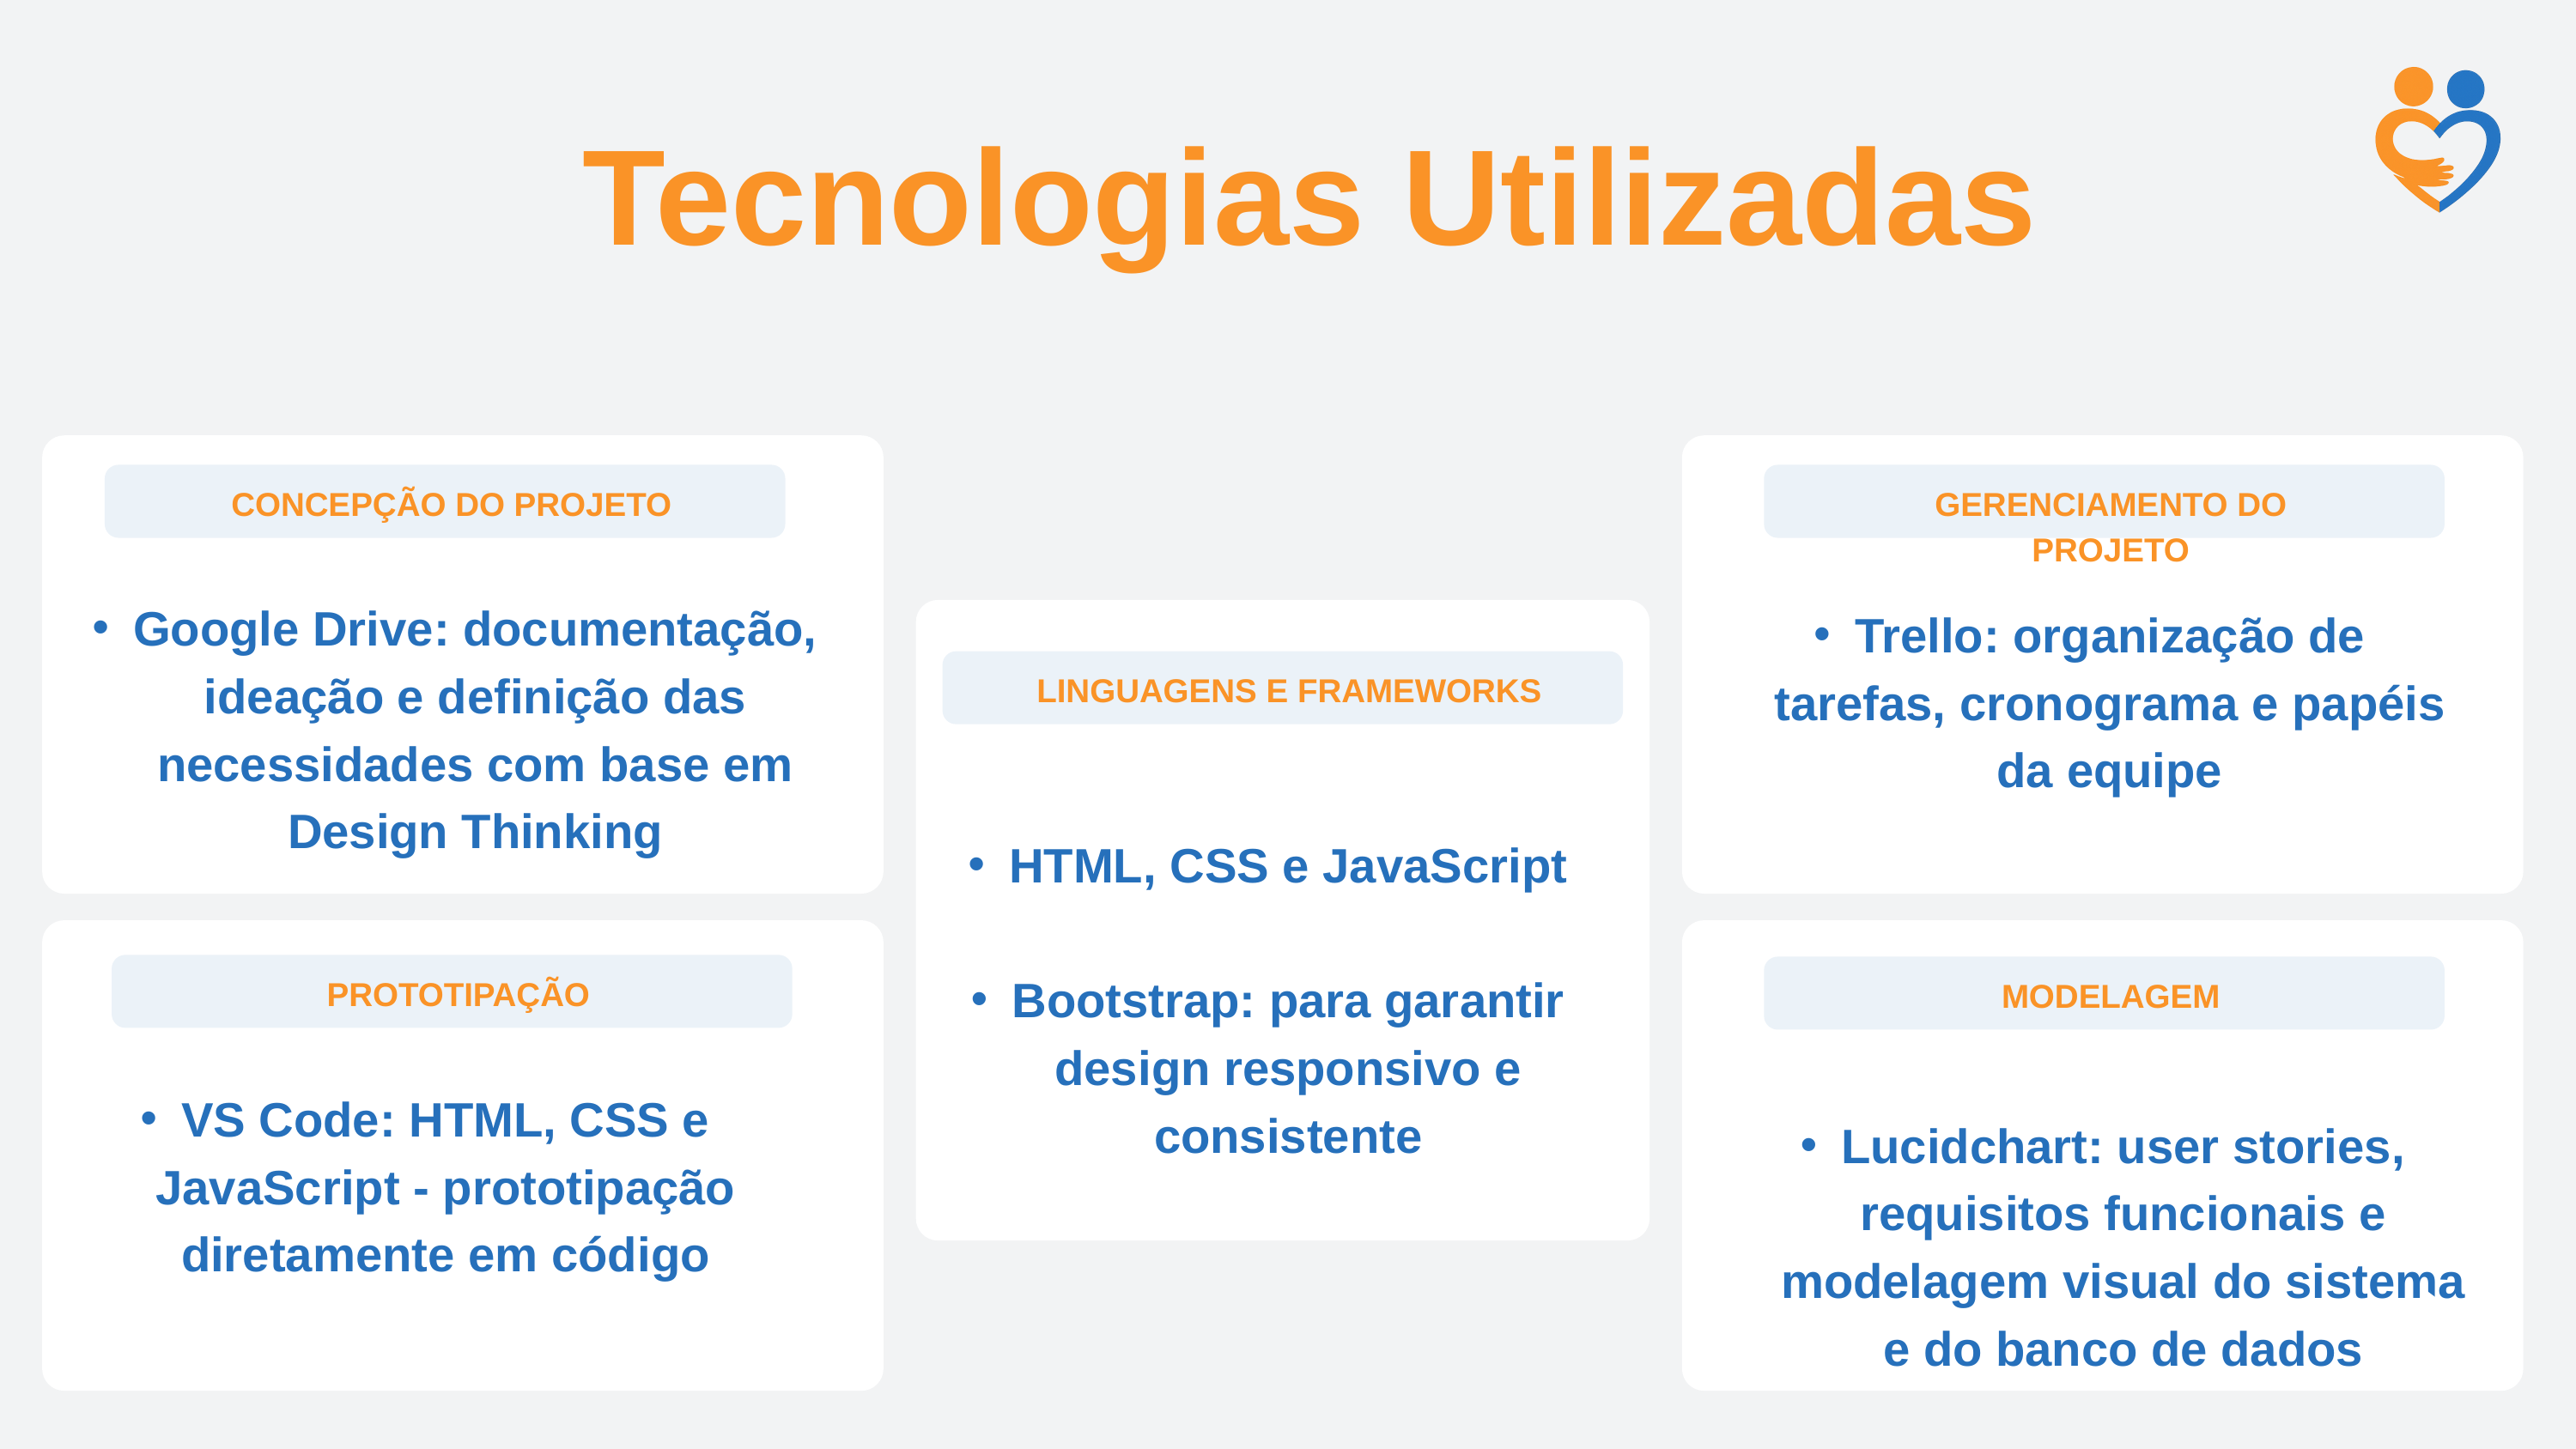

Tecnologias Utilizadas

CONCEPÇÃO DO PROJETO

GERENCIAMENTO DO PROJETO
Google Drive: documentação, ideação e definição das necessidades com base em Design Thinking
Trello: organização de tarefas, cronograma e papéis da equipe

LINGUAGENS E FRAMEWORKS
HTML, CSS e JavaScript

Bootstrap: para garantir design responsivo e consistente

PROTOTIPAÇÃO

MODELAGEM
VS Code: HTML, CSS e JavaScript - prototipação diretamente em código
Lucidchart: user stories, requisitos funcionais e modelagem visual do sistema e do banco de dados